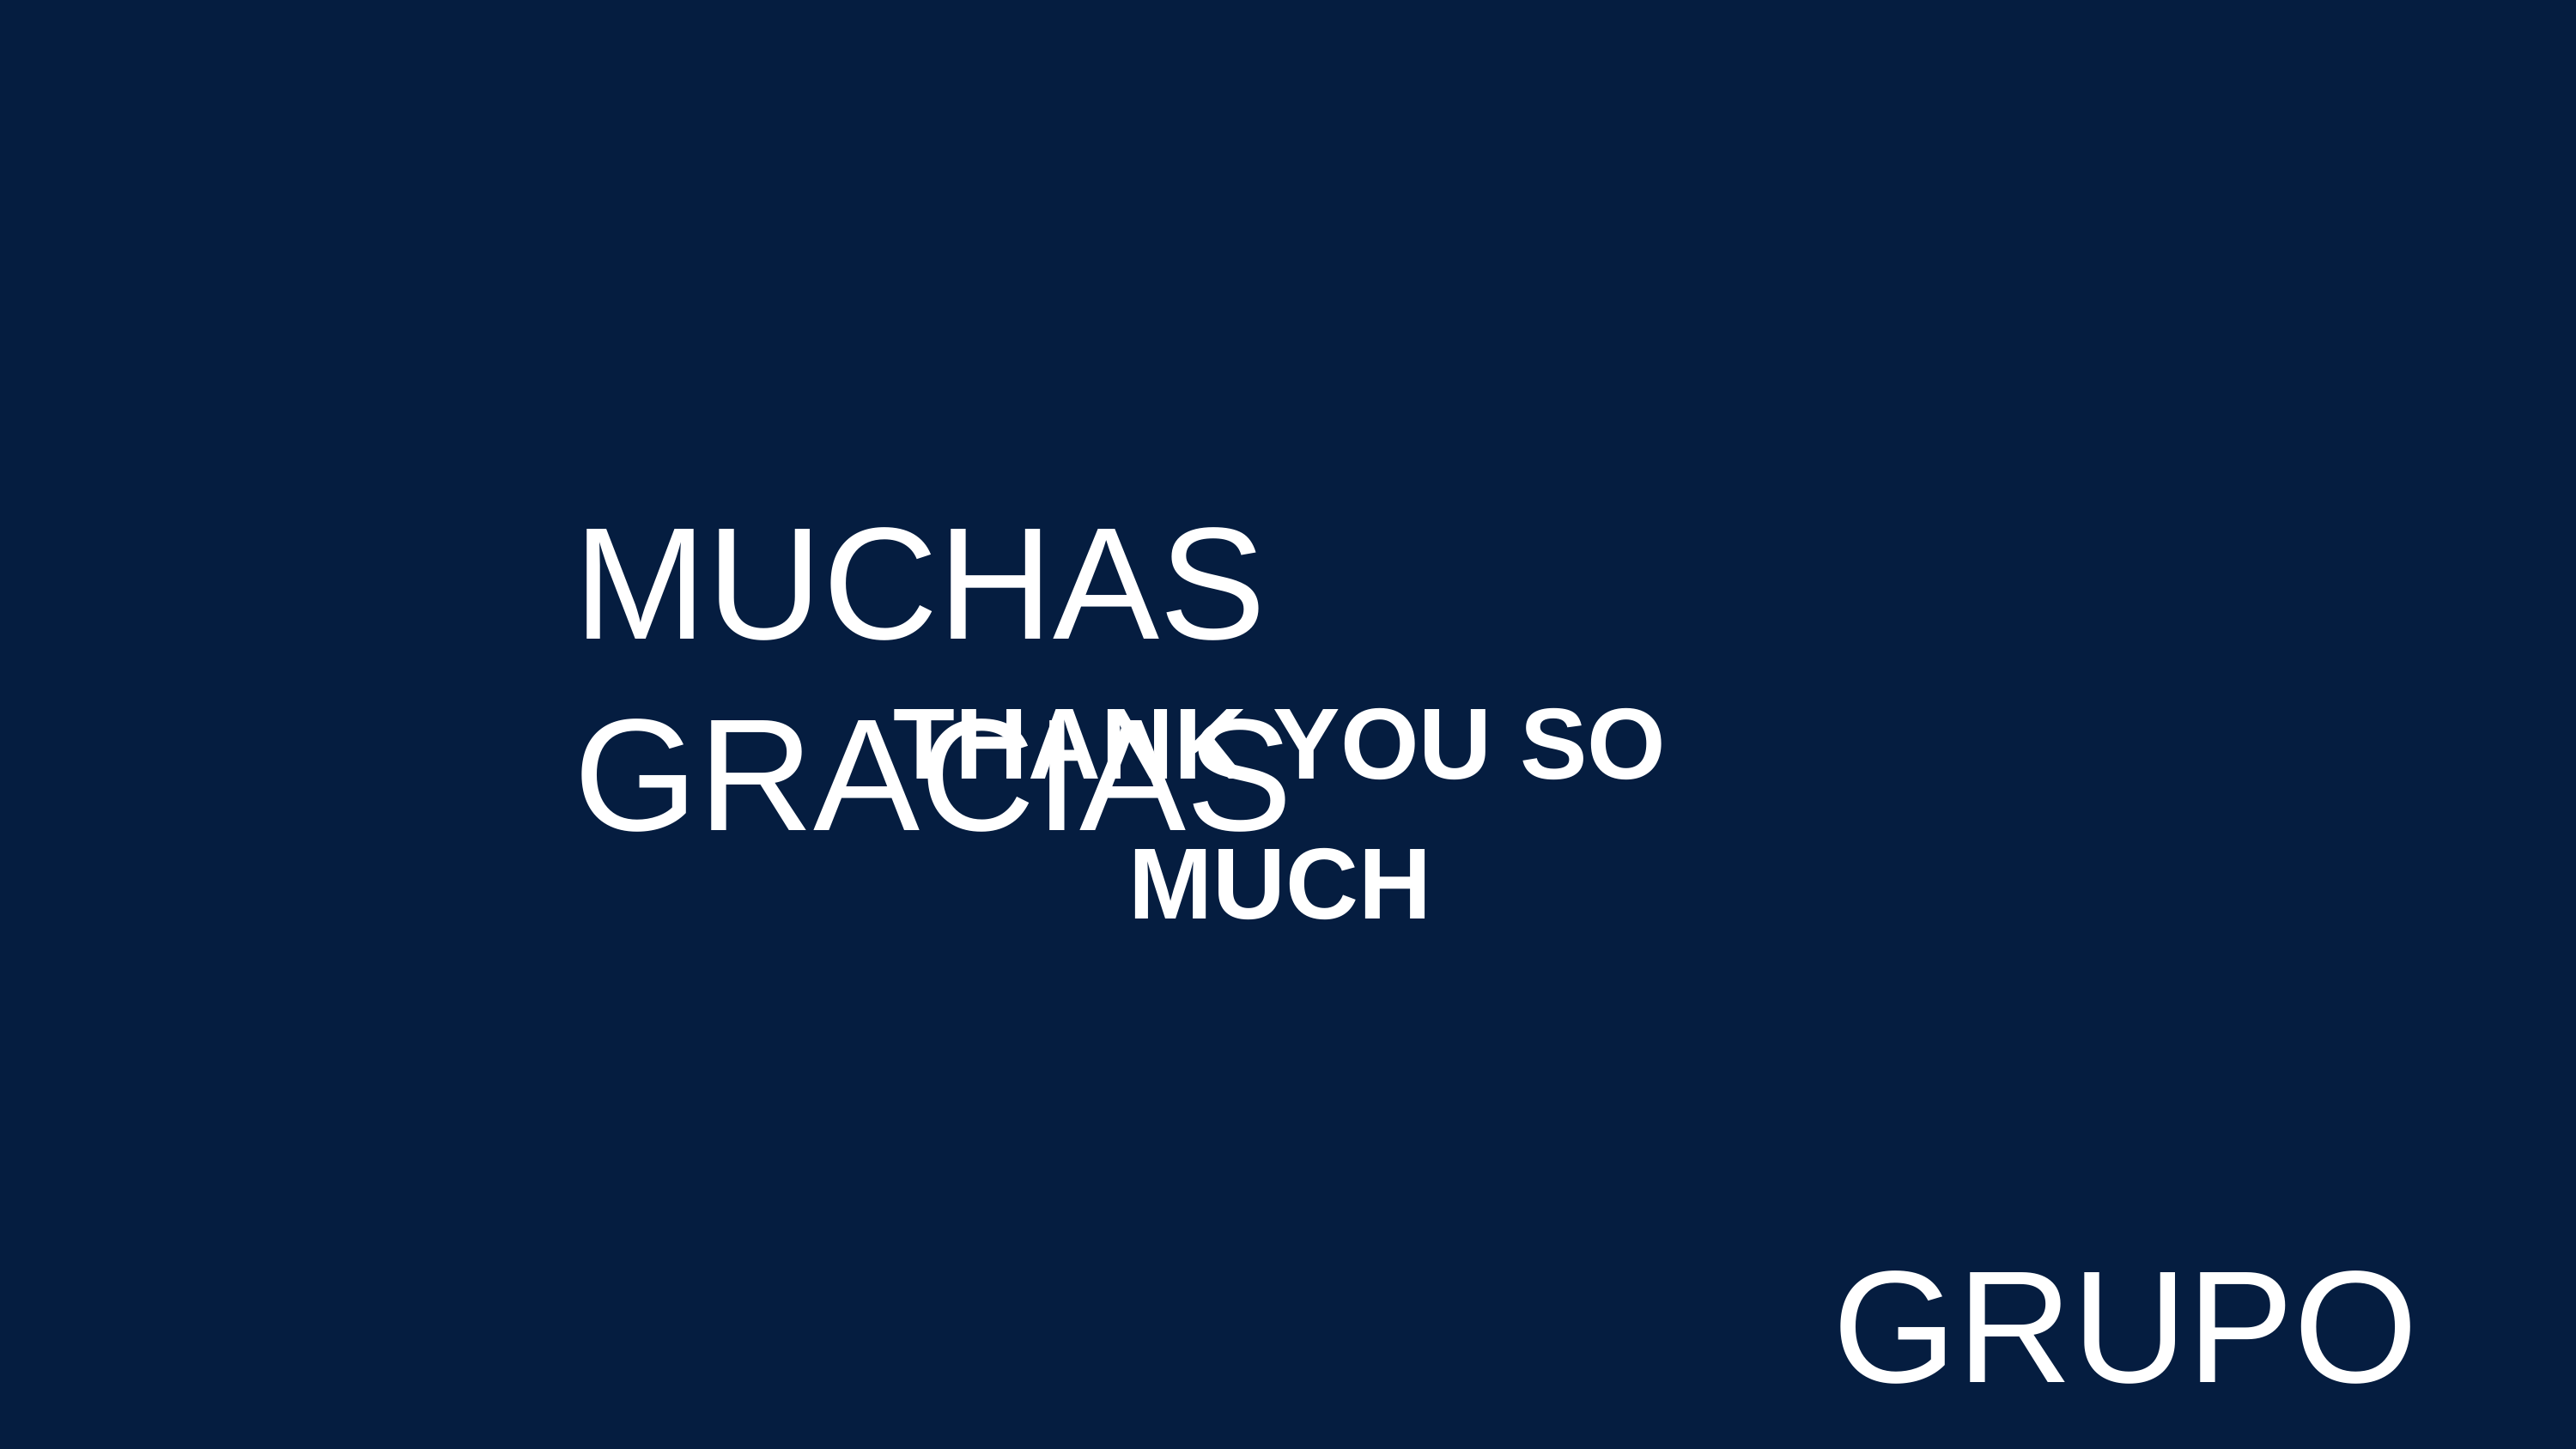

MUCHAS GRACIAS
THANK YOU SO MUCH
GRUPO 2